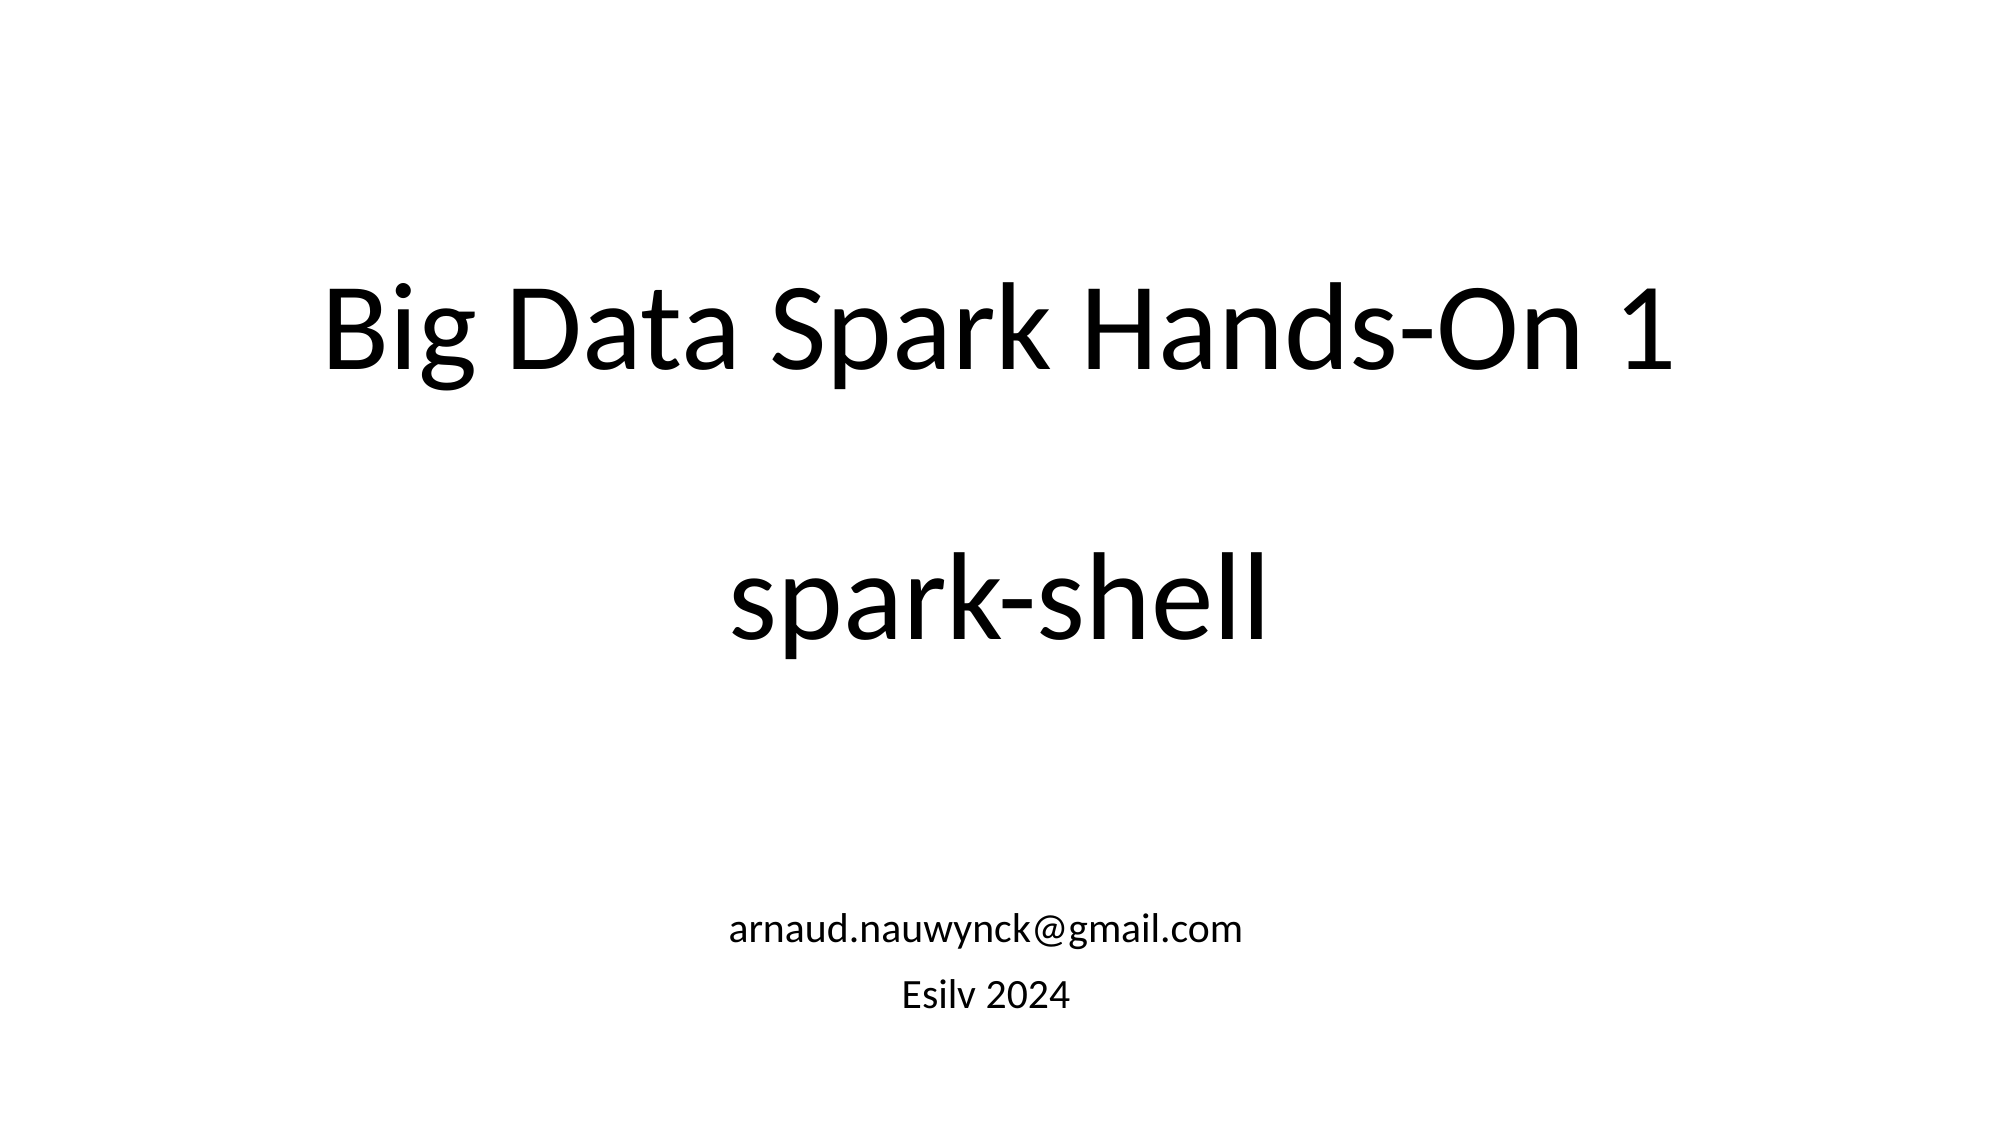

# Big Data Spark Hands-On 1 spark-shell
arnaud.nauwynck@gmail.com
Esilv 2024